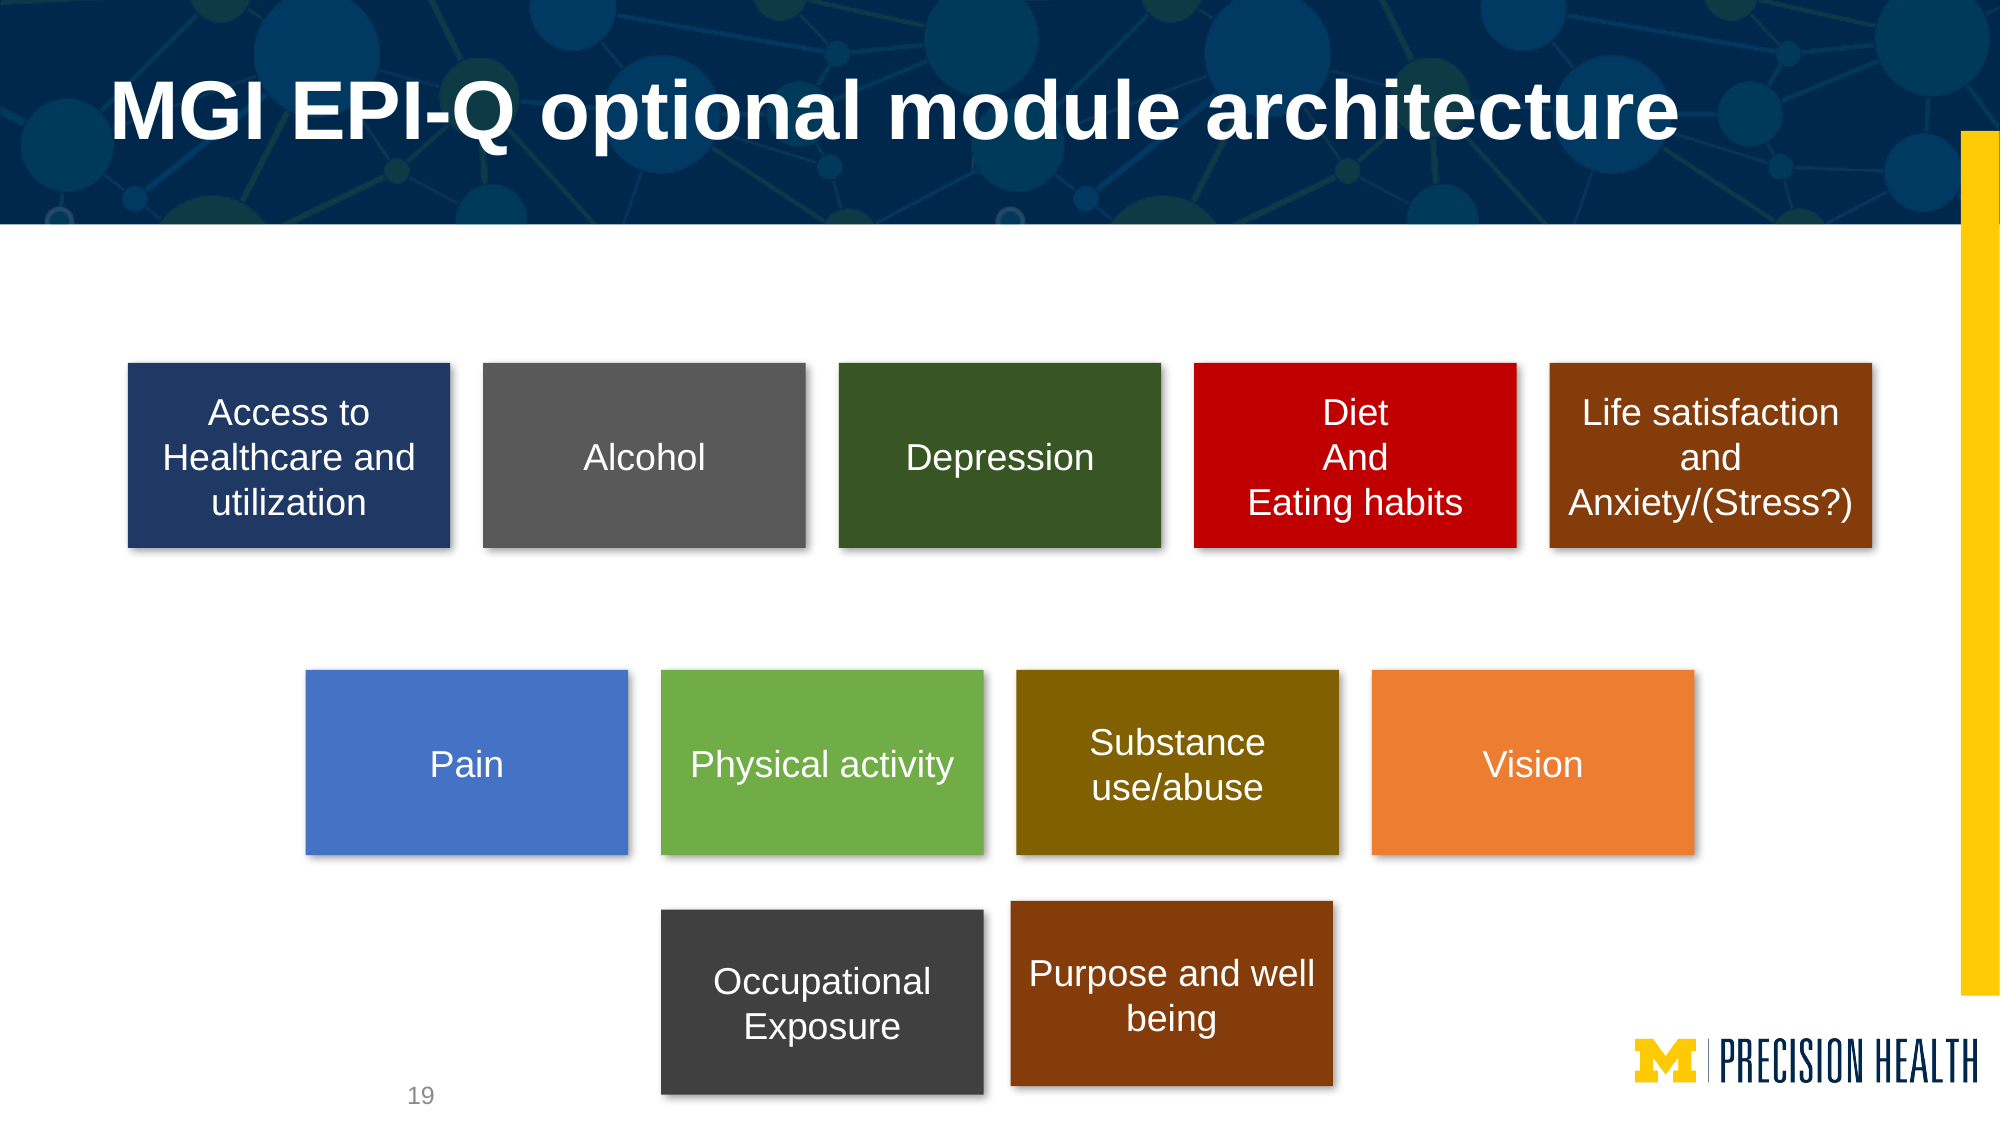

# MGI EPI-Q optional module architecture
Access to Healthcare and utilization
Alcohol
Diet
And
Eating habits
Life satisfaction
and
Anxiety/(Stress?)
Depression
Vision
Pain
Substance use/abuse
Physical activity
Purpose and well being
Occupational Exposure
19